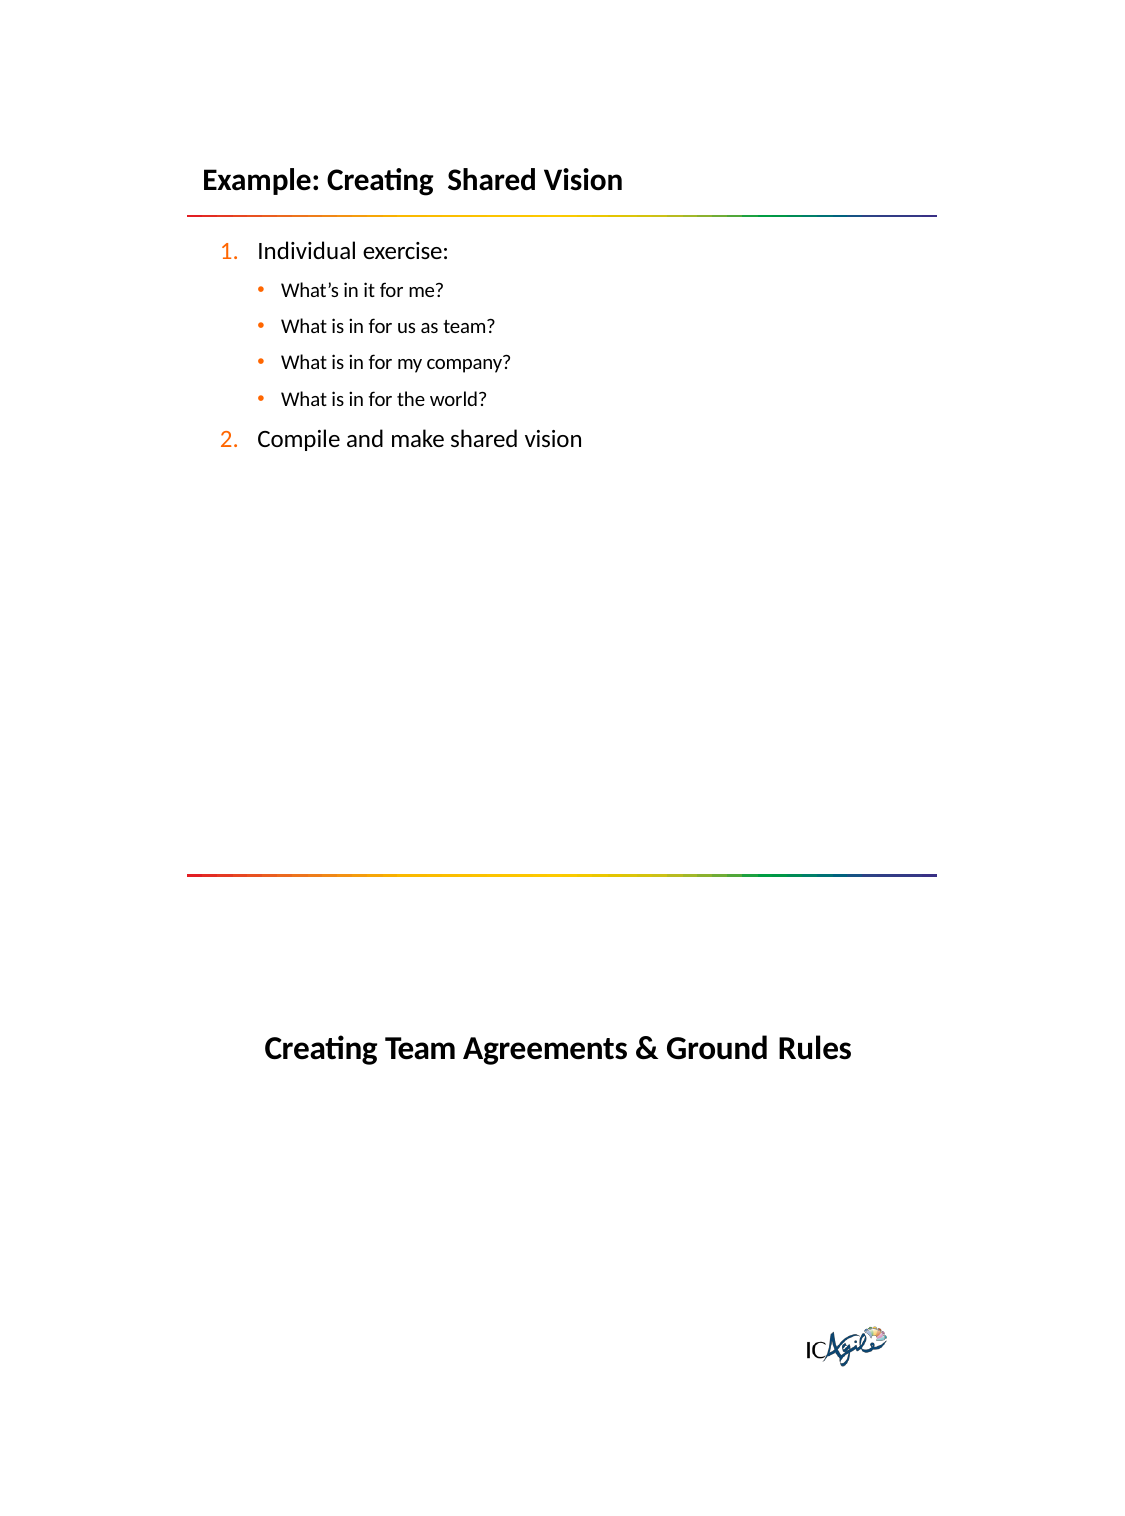

Example: Creating  Shared Vision

Individual exercise:
What’s in it for me?
What is in for us as team?
What is in for my company?
What is in for the world?
Compile and make shared vision

Creating Team Agreements & Ground Rules